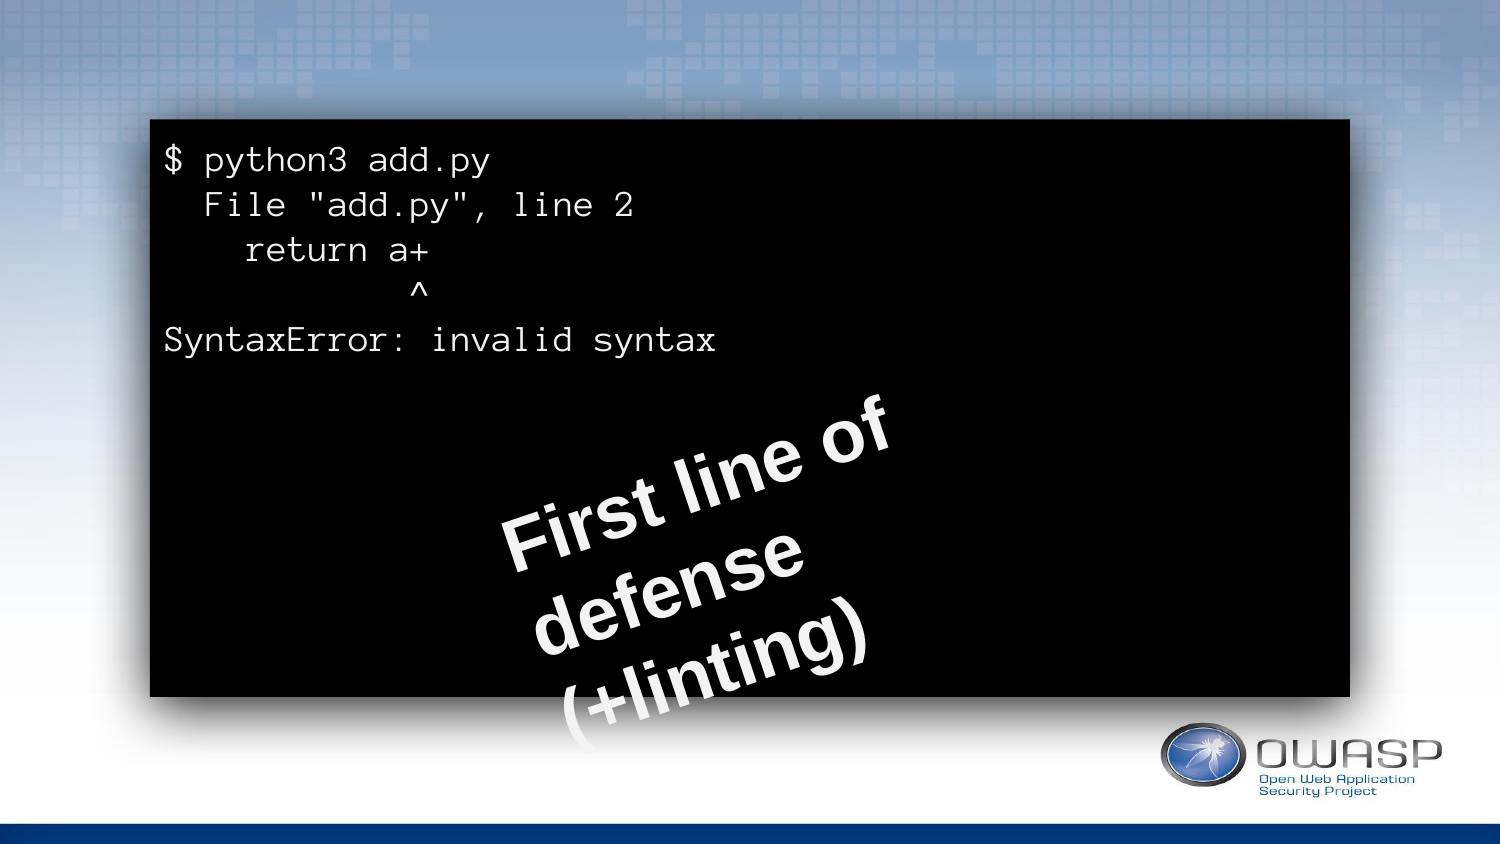

$ python3 add.py
  File "add.py", line 2
    return a+
            ^
SyntaxError: invalid syntax

First line of defense (+linting)